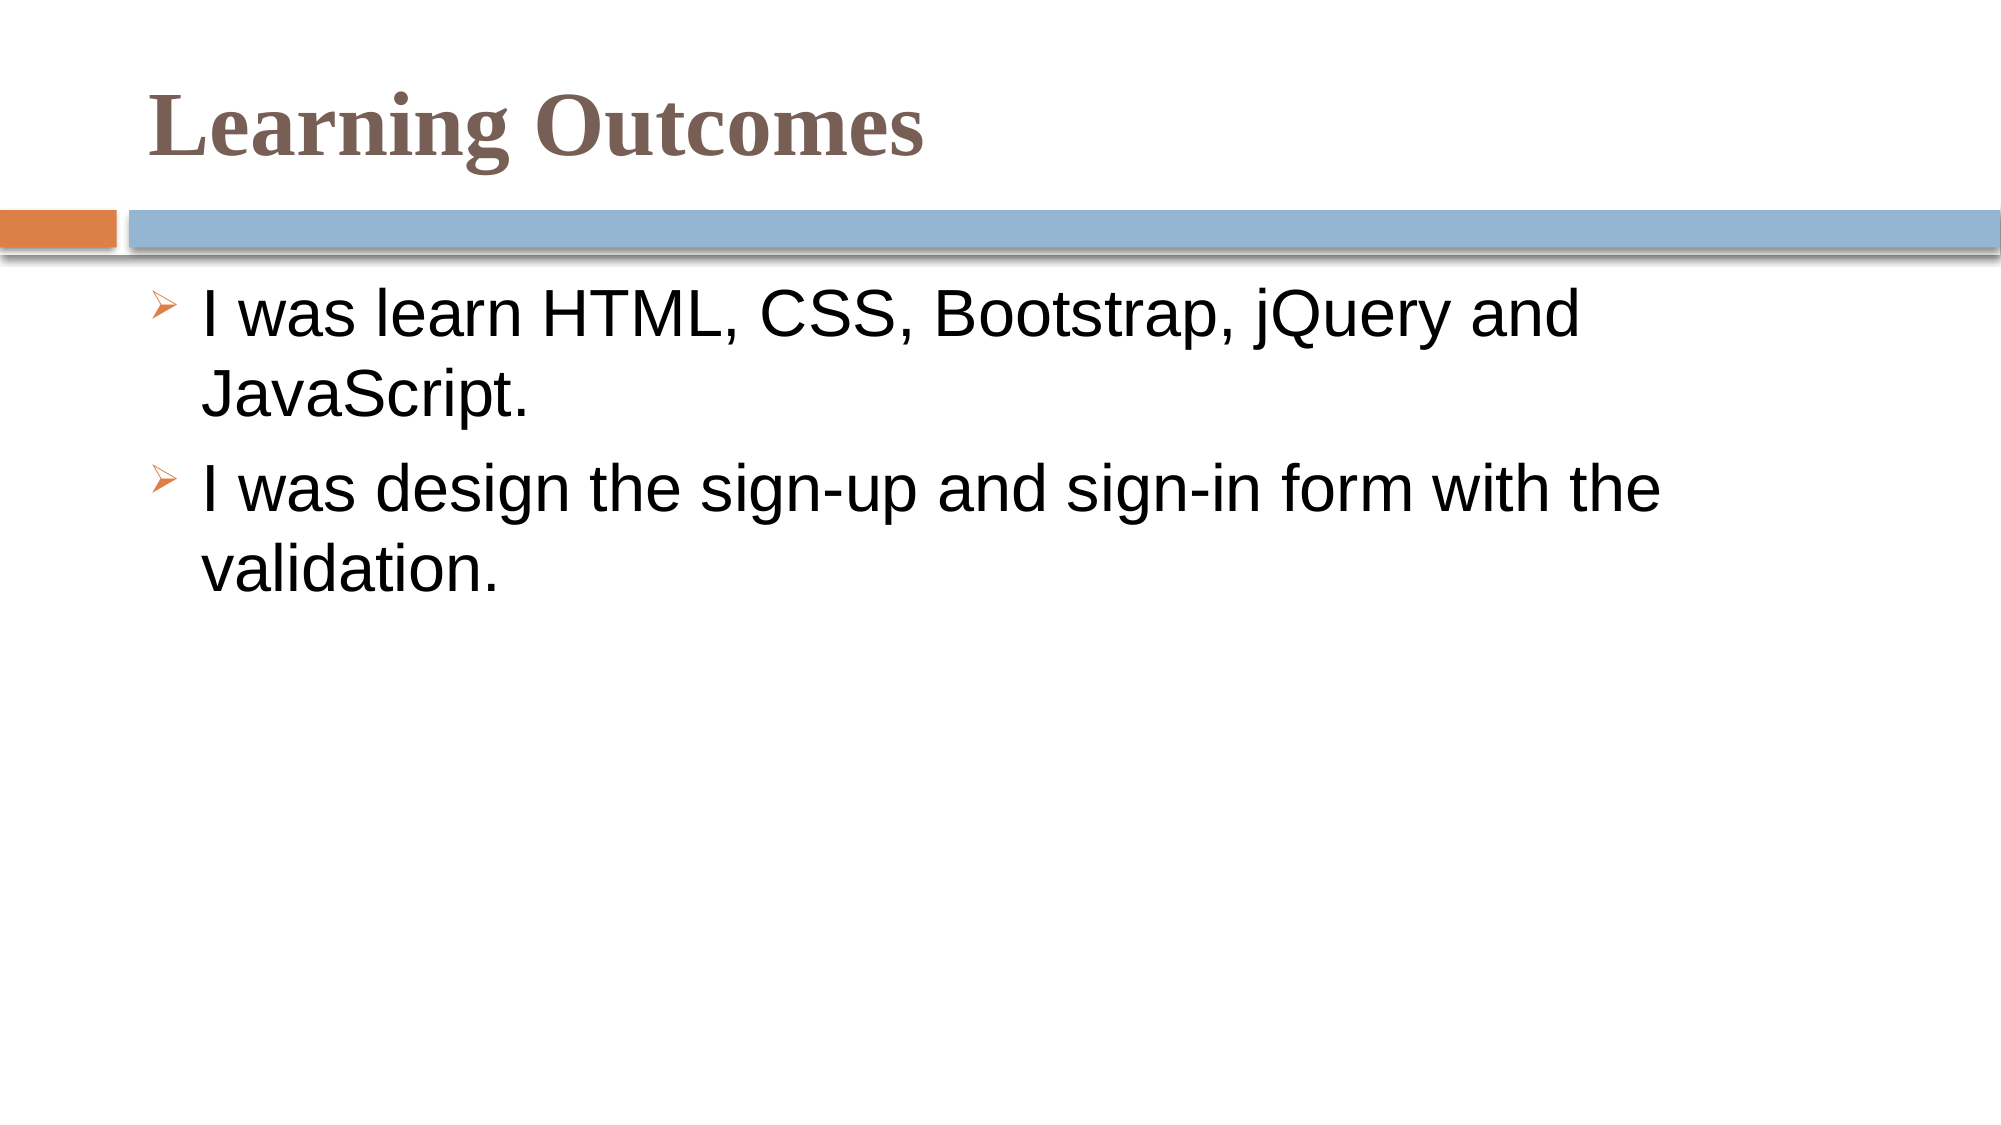

# Learning Outcomes
I was learn HTML, CSS, Bootstrap, jQuery and JavaScript.
I was design the sign-up and sign-in form with the validation.